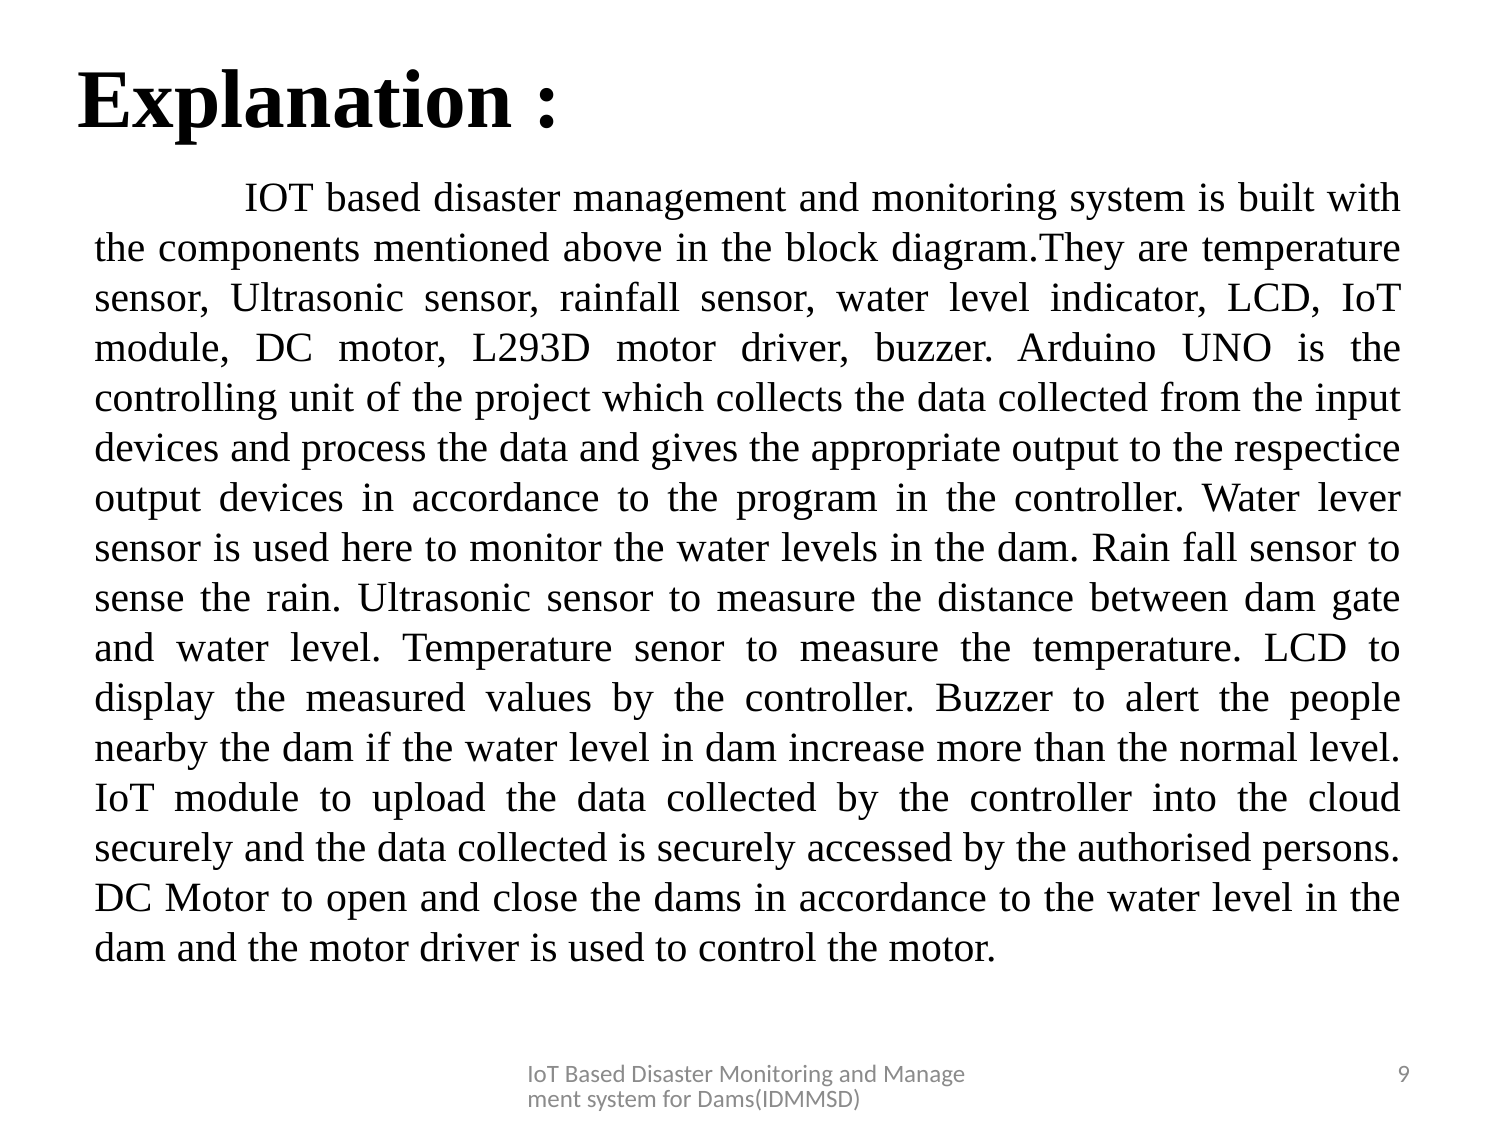

# Explanation :
	IOT based disaster management and monitoring system is built with the components mentioned above in the block diagram.They are temperature sensor, Ultrasonic sensor, rainfall sensor, water level indicator, LCD, IoT module, DC motor, L293D motor driver, buzzer. Arduino UNO is the controlling unit of the project which collects the data collected from the input devices and process the data and gives the appropriate output to the respectice output devices in accordance to the program in the controller. Water lever sensor is used here to monitor the water levels in the dam. Rain fall sensor to sense the rain. Ultrasonic sensor to measure the distance between dam gate and water level. Temperature senor to measure the temperature. LCD to display the measured values by the controller. Buzzer to alert the people nearby the dam if the water level in dam increase more than the normal level. IoT module to upload the data collected by the controller into the cloud securely and the data collected is securely accessed by the authorised persons. DC Motor to open and close the dams in accordance to the water level in the dam and the motor driver is used to control the motor.
IoT Based Disaster Monitoring and Management system for Dams(IDMMSD)
9